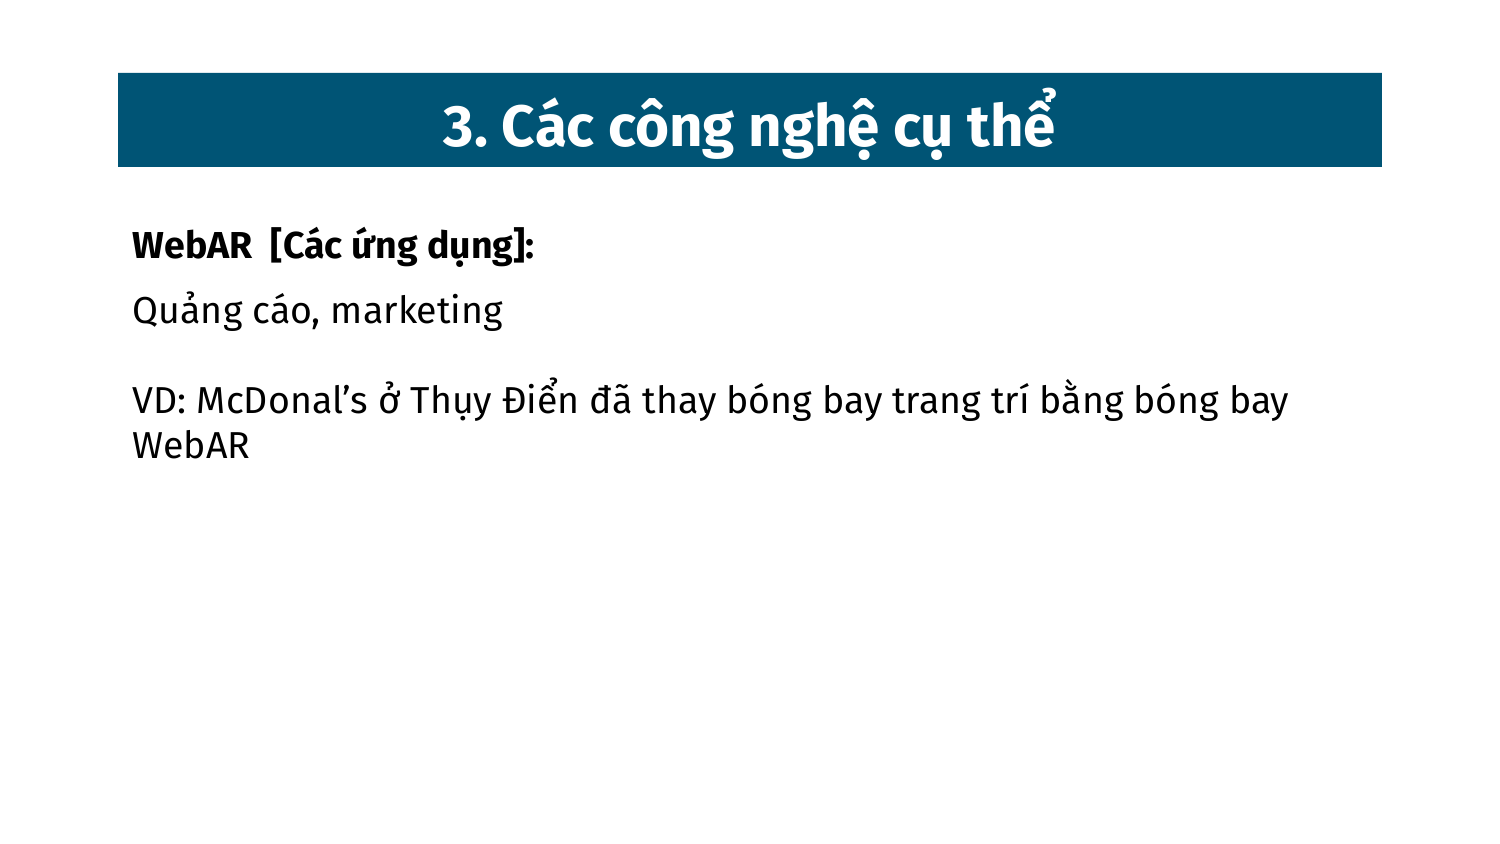

# 3. Các công nghệ cụ thể
WebAR  [Các ứng dụng]:

Quảng cáo, marketing

VD: McDonal’s ở Thụy Điển đã thay bóng bay trang trí bằng bóng bay WebAR